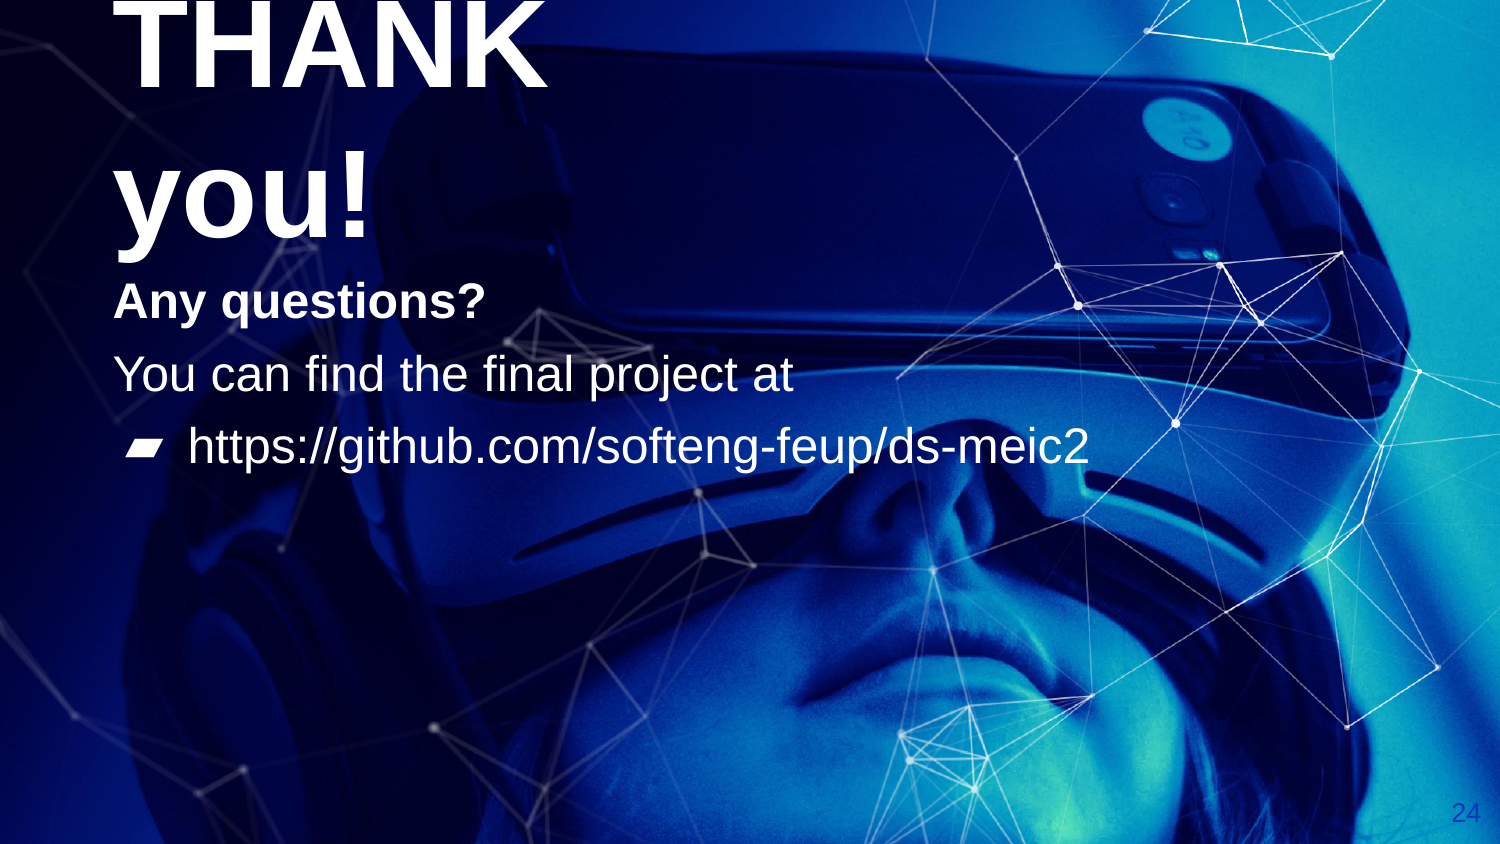

THANK you!
Any questions?
You can find the final project at
https://github.com/softeng-feup/ds-meic2
24